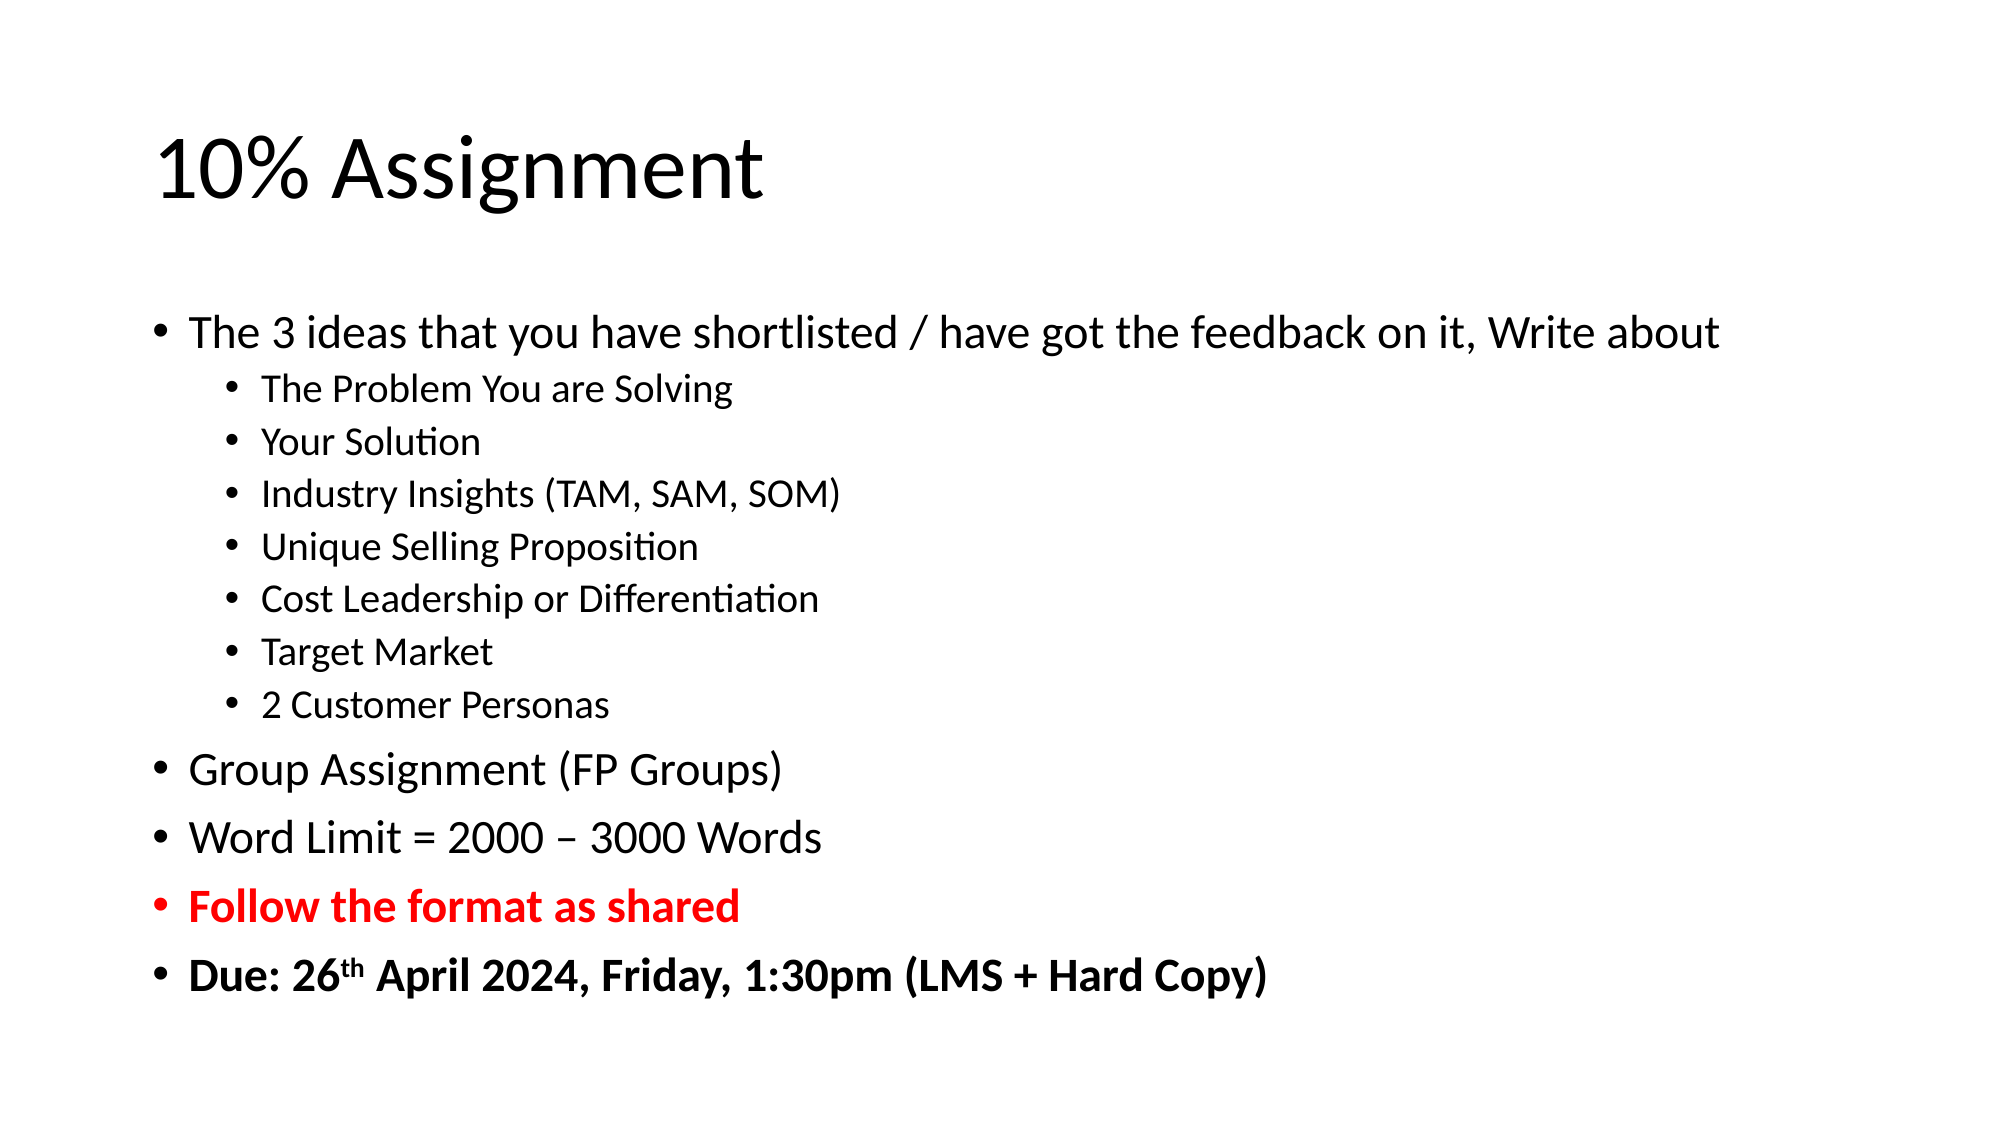

# 10% Assignment
The 3 ideas that you have shortlisted / have got the feedback on it, Write about
The Problem You are Solving
Your Solution
Industry Insights (TAM, SAM, SOM)
Unique Selling Proposition
Cost Leadership or Differentiation
Target Market
2 Customer Personas
Group Assignment (FP Groups)
Word Limit = 2000 – 3000 Words
Follow the format as shared
Due: 26th April 2024, Friday, 1:30pm (LMS + Hard Copy)